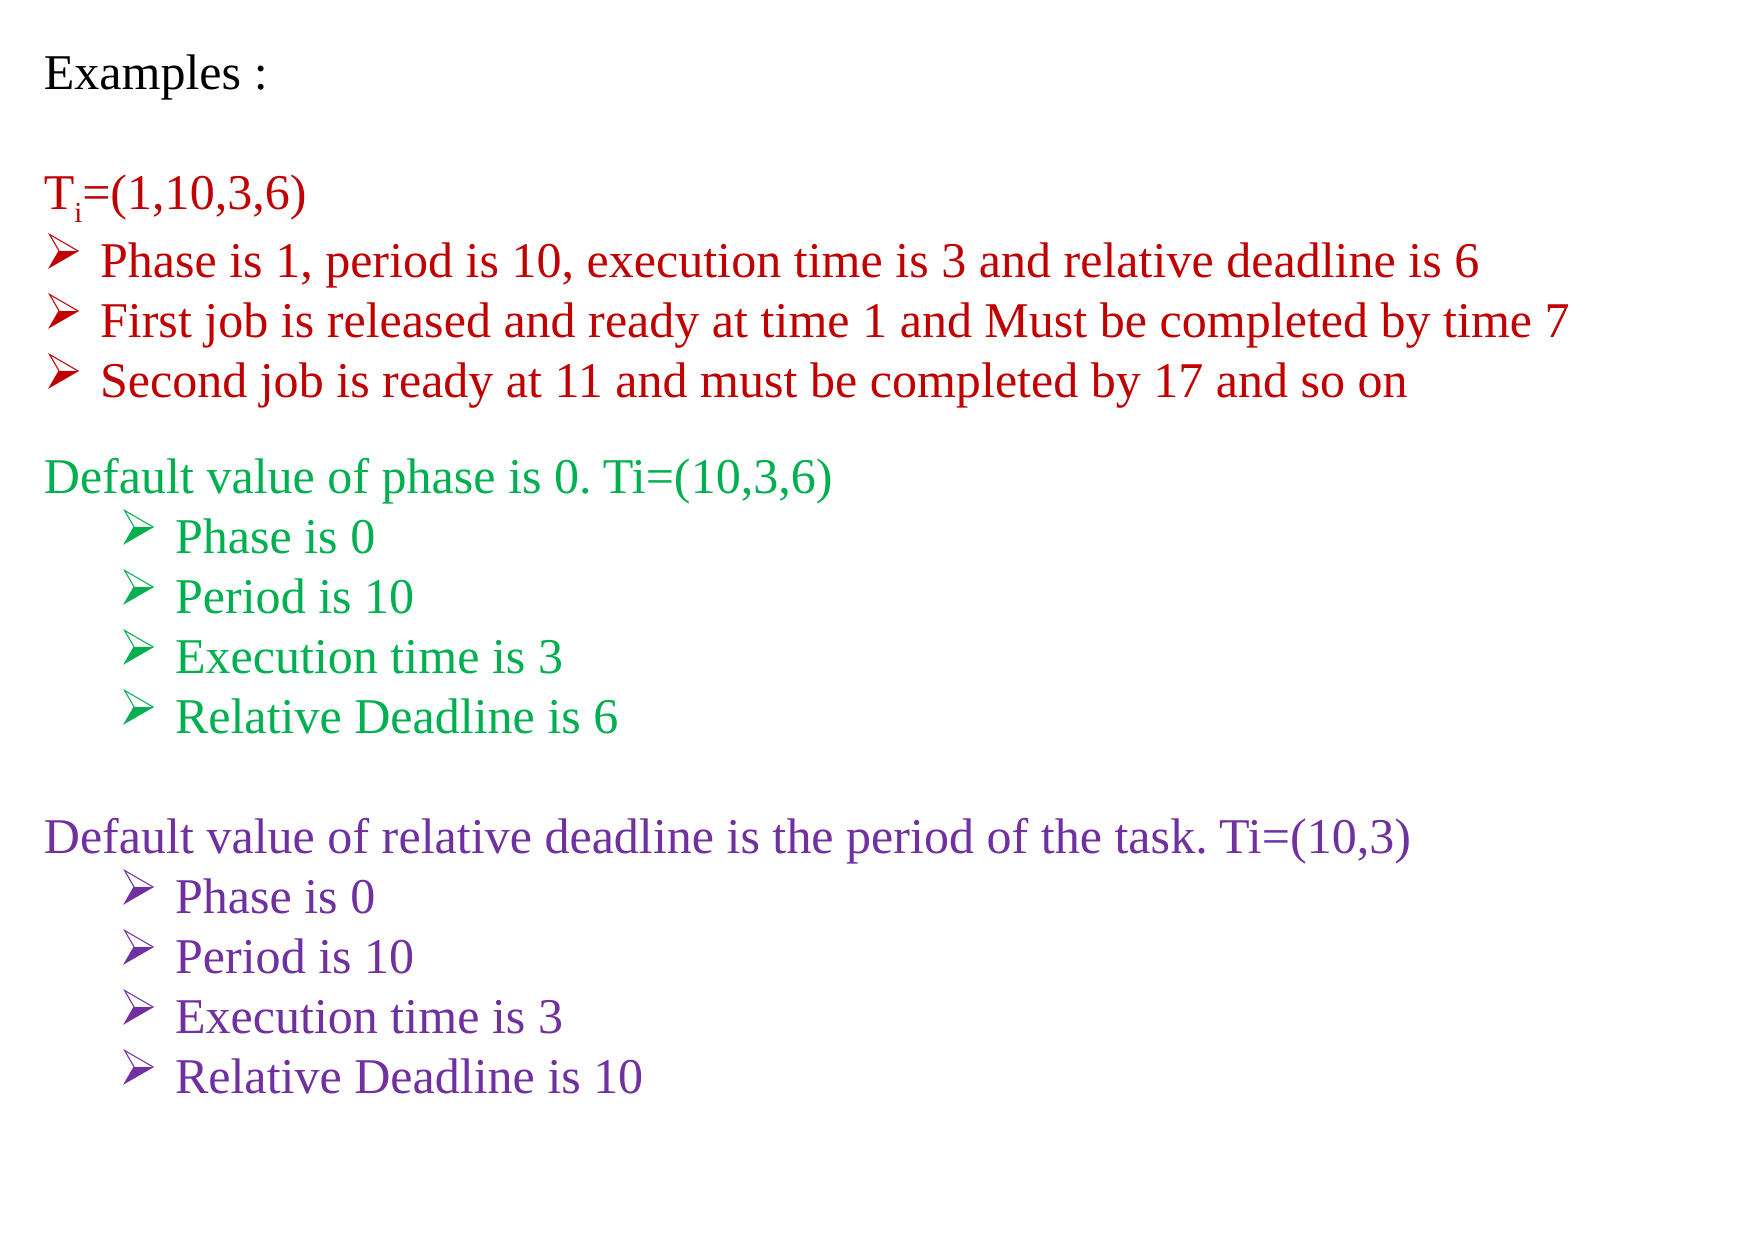

Examples :

Ti=(1,10,3,6)
Phase is 1, period is 10, execution time is 3 and relative deadline is 6
First job is released and ready at time 1 and Must be completed by time 7
Second job is ready at 11 and must be completed by 17 and so on
Default value of phase is 0. Ti=(10,3,6)
Phase is 0
Period is 10
Execution time is 3
Relative Deadline is 6

Default value of relative deadline is the period of the task. Ti=(10,3)
Phase is 0
Period is 10
Execution time is 3
Relative Deadline is 10